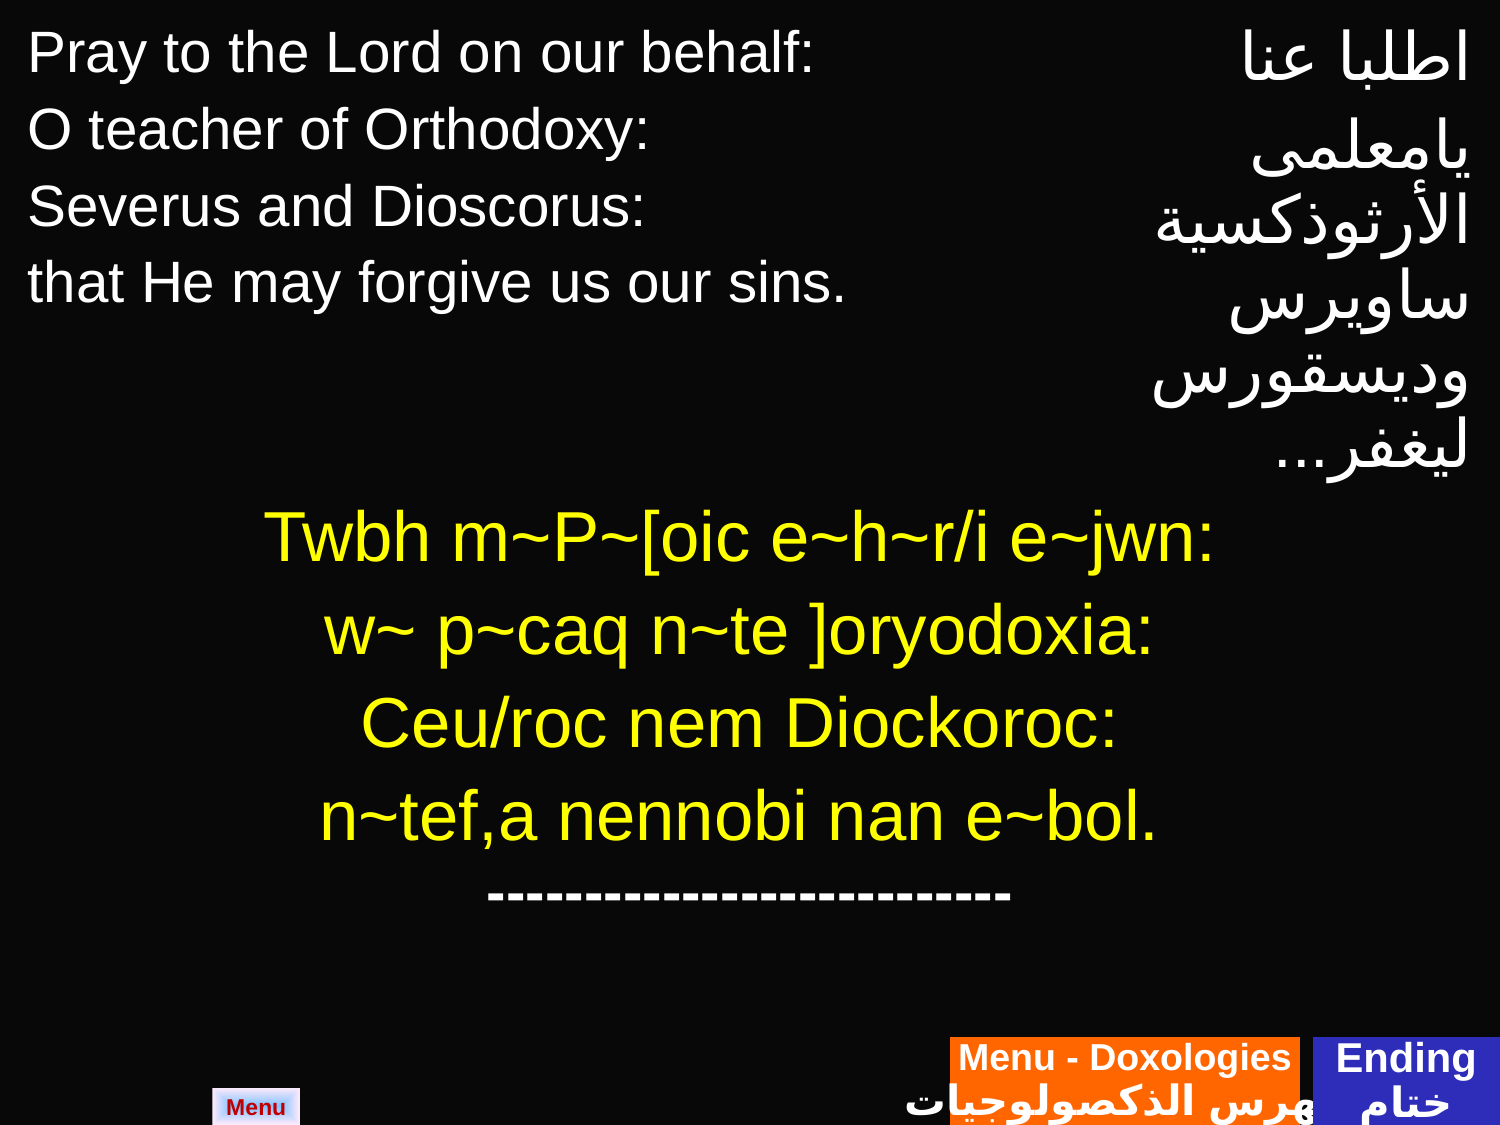

| Pray to the Lord on our behalf: O teacher of Orthodoxy: Severus and Dioscorus: that He may forgive us our sins. | اطلبا عنا يامعلمى الأرثوذكسية ساويرس وديسقورس ليغفر... |
| --- | --- |
| Twbh m~P~[oic e~h~r/i e~jwn: w~ p~caq n~te ]oryodoxia: Ceu/roc nem Diockoroc: n~tef,a nennobi nan e~bol. |  |
| --------------------------- |  |
Menu - Doxologies
فهرس الذكصولوجيات
Ending
ختام
Menu